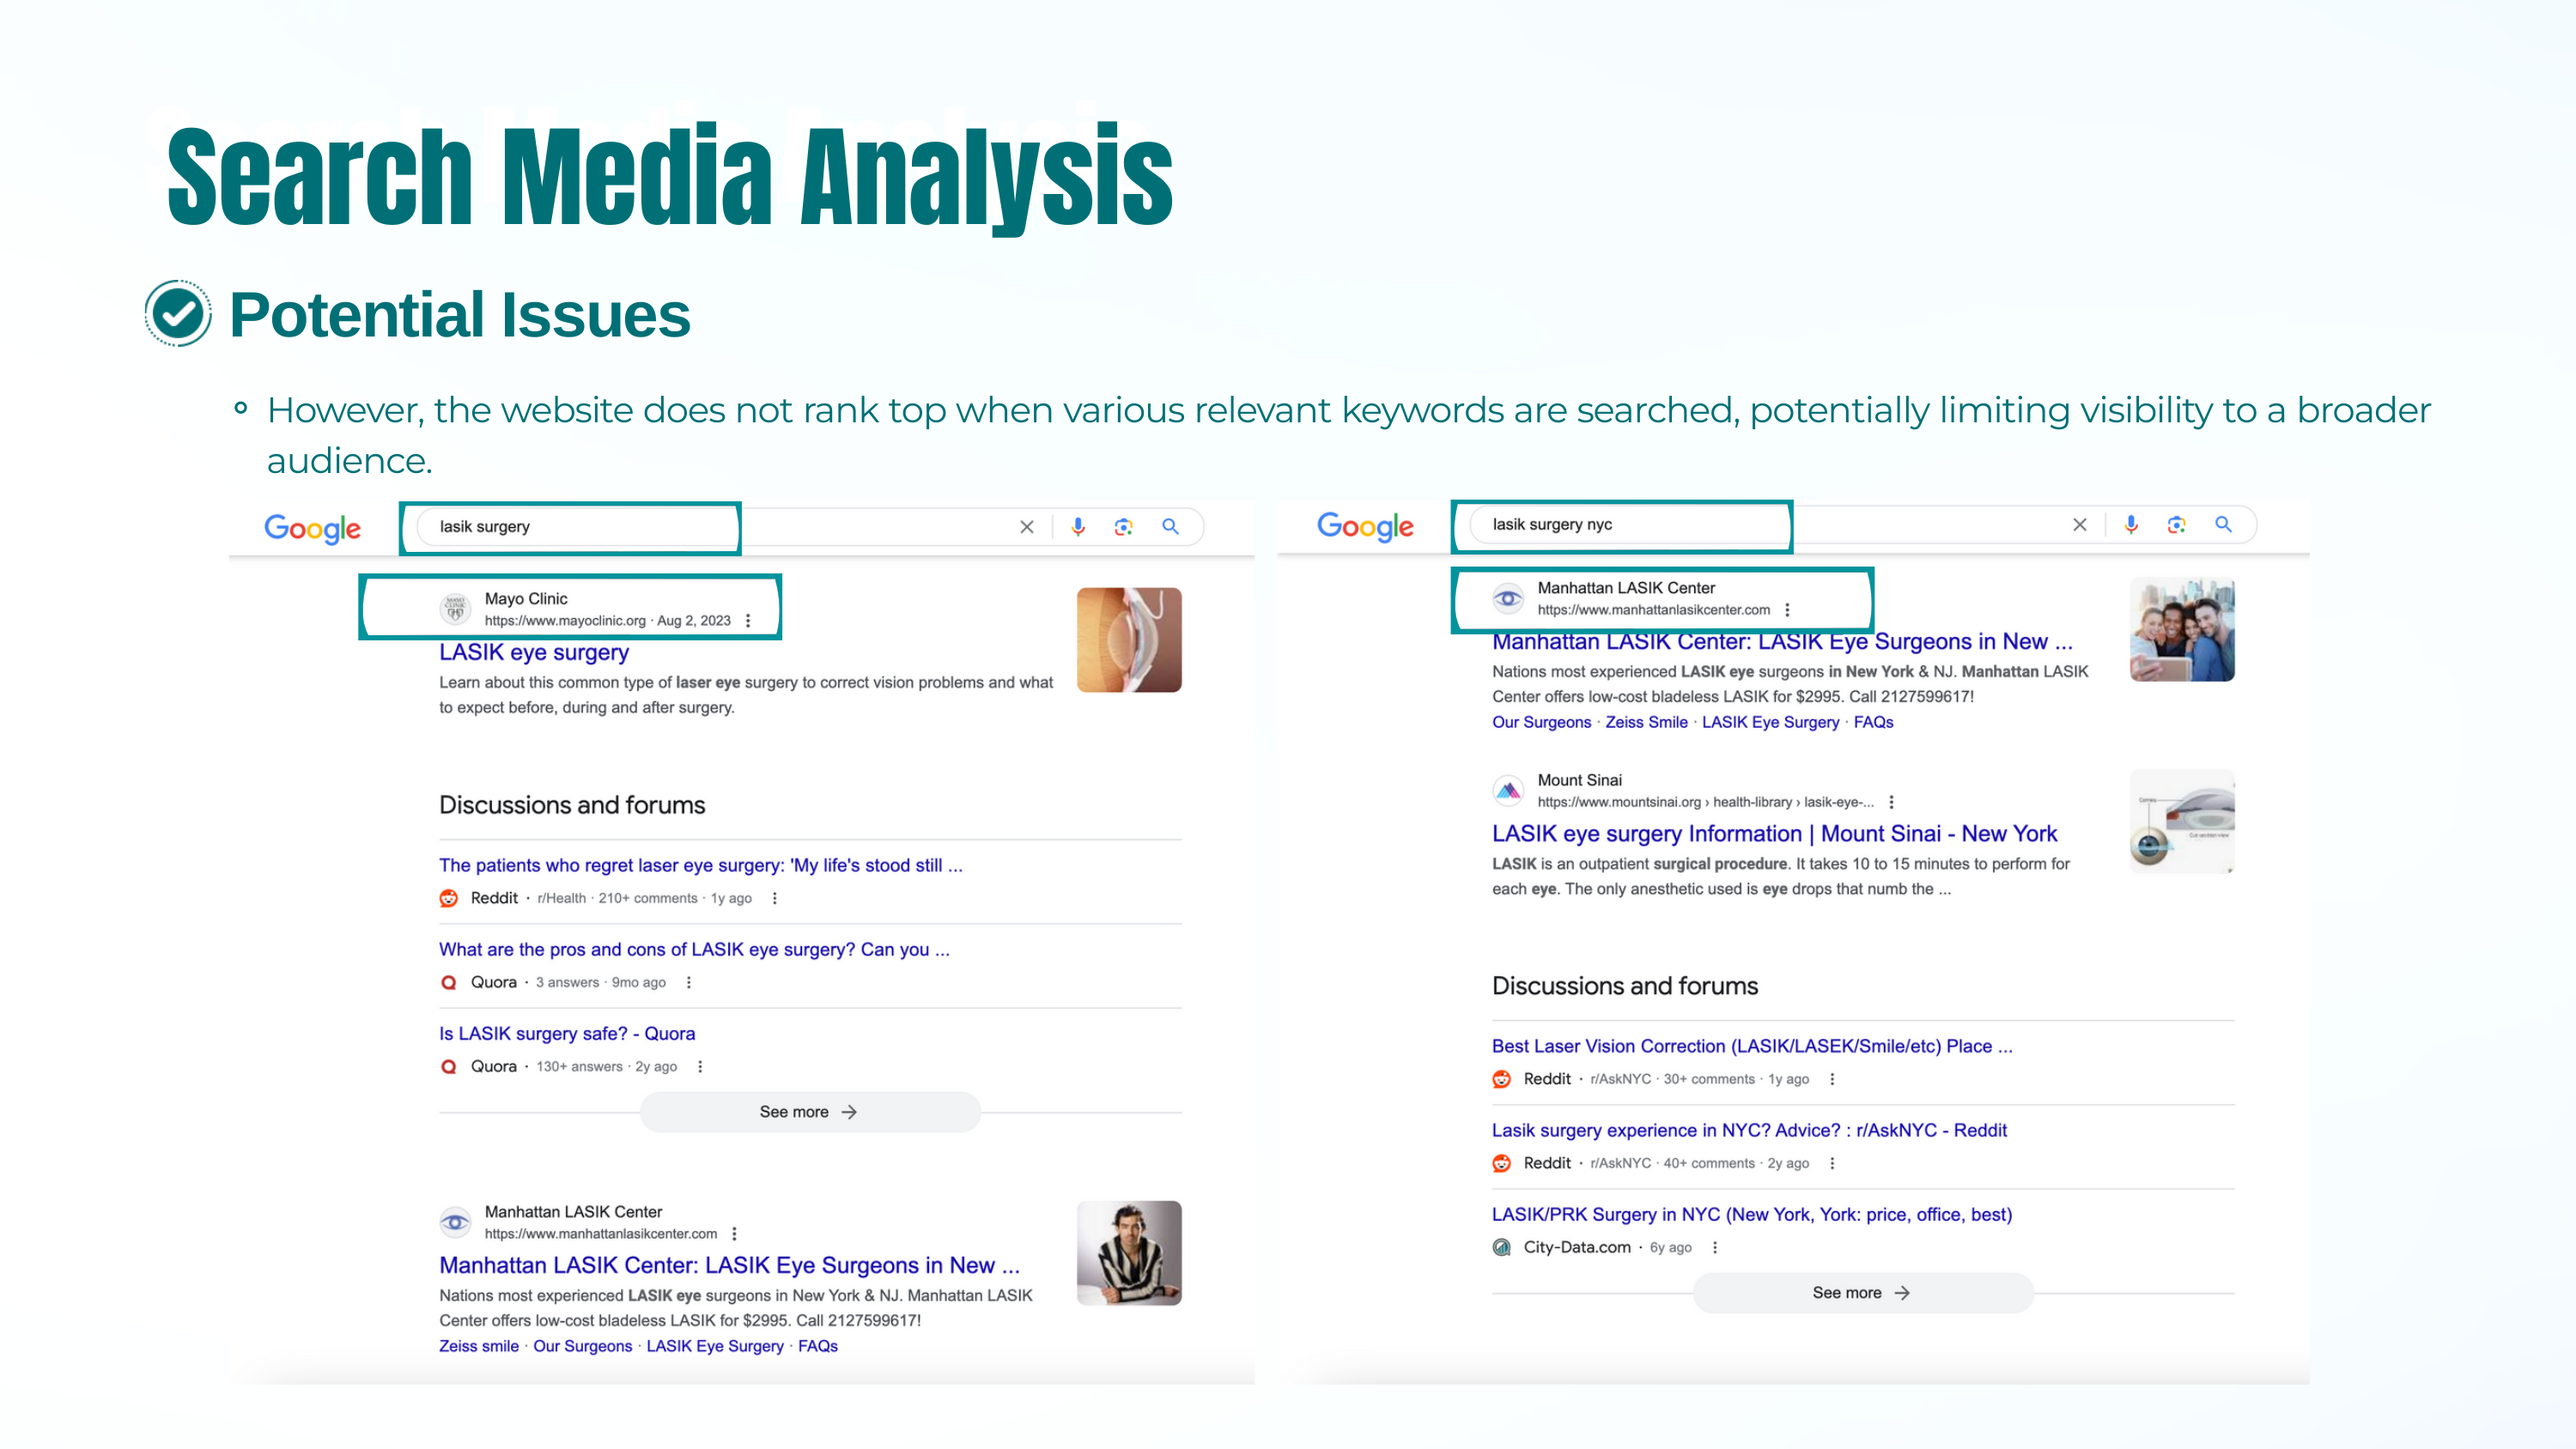

Search Media Analysis
Search Media Analysis

Potential Issues
However, the website does not rank top when various relevant keywords are searched, potentially limiting visibility to a broader audience.